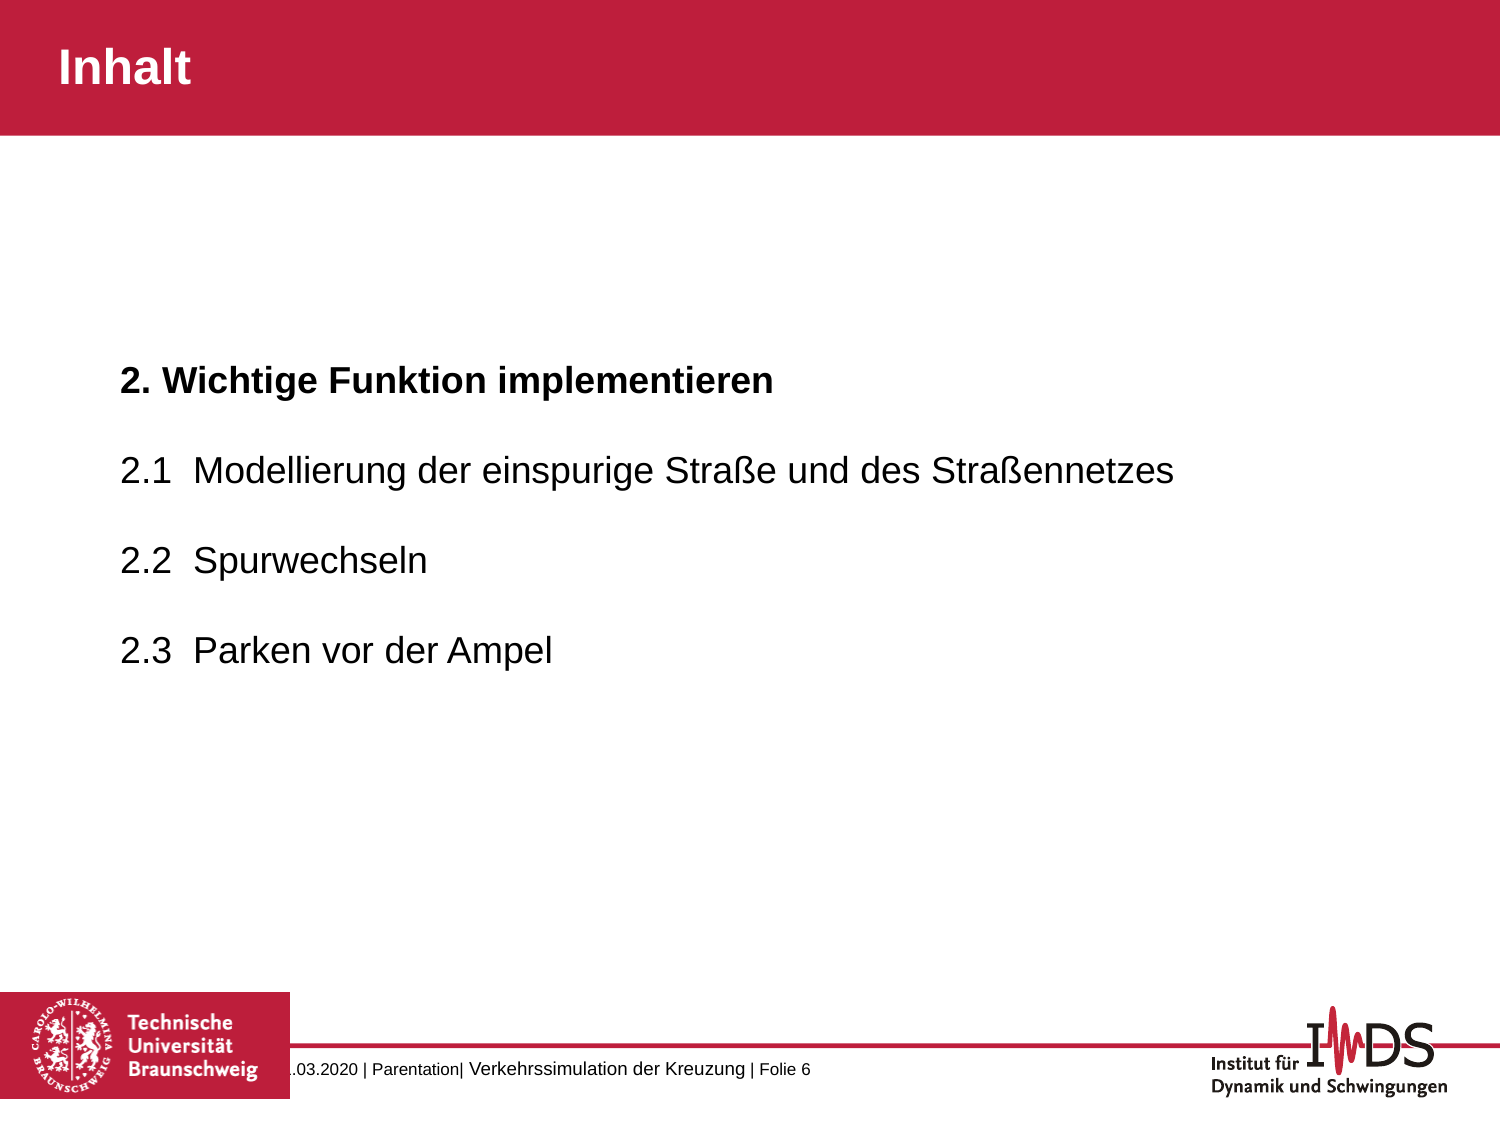

Inhalt
2. Wichtige Funktion implementieren
2.1  Modellierung der einspurige Straße und des Straßennetzes
2.2  Spurwechseln
2.3  Parken vor der Ampel